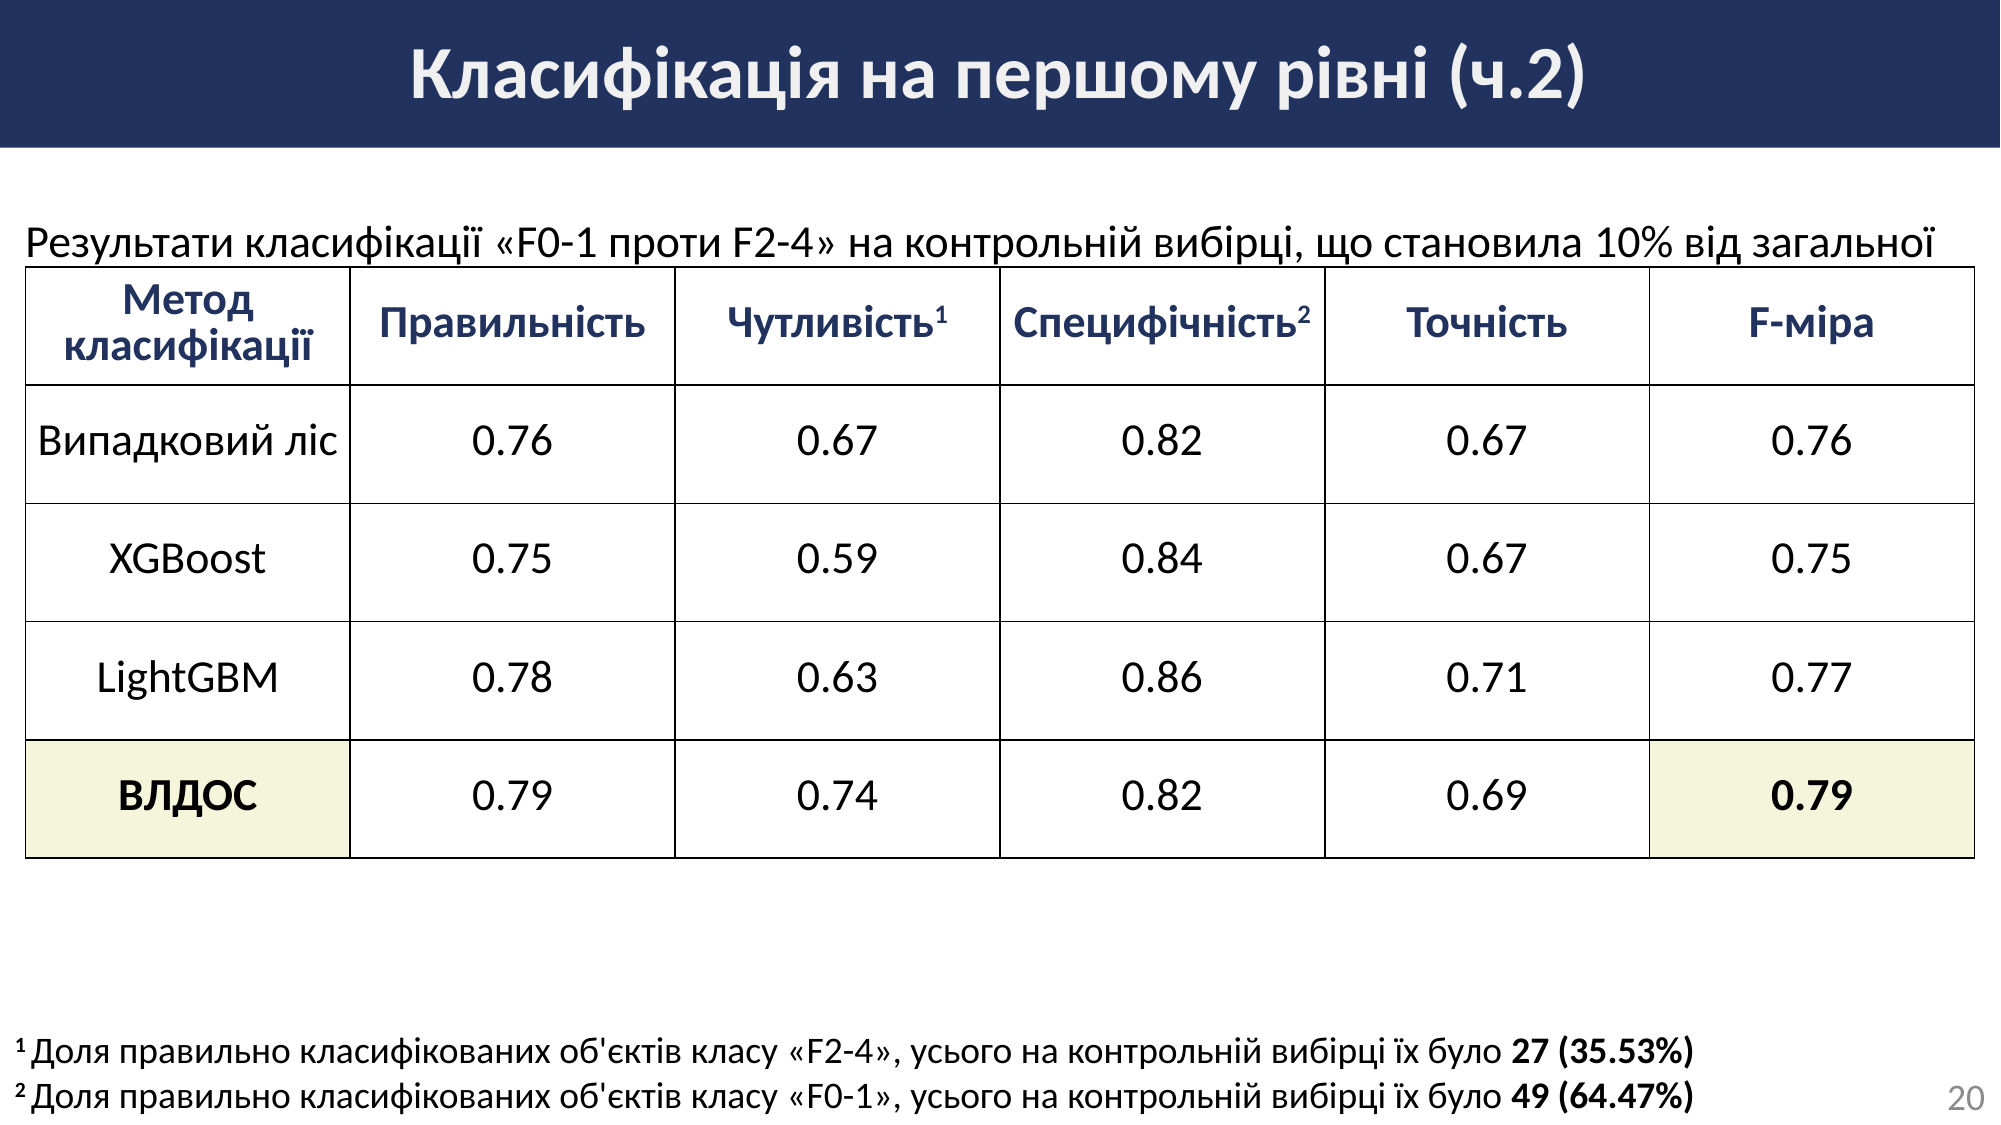

# Класифікація на першому рівні (ч.2)
Результати класифікації «F0-1 проти F2-4» на контрольній вибірці, що становила 10% від загальної
| Метод класифікації | Правильність | Чутливість1 | Специфічність2 | Точність | F-міра |
| --- | --- | --- | --- | --- | --- |
| Випадковий ліс | 0.76 | 0.67 | 0.82 | 0.67 | 0.76 |
| XGBoost | 0.75 | 0.59 | 0.84 | 0.67 | 0.75 |
| LightGBM | 0.78 | 0.63 | 0.86 | 0.71 | 0.77 |
| ВЛДОС | 0.79 | 0.74 | 0.82 | 0.69 | 0.79 |
1 Доля правильно класифікованих об'єктів класу «F2-4», усього на контрольній вибірці їх було 27 (35.53%)
2 Доля правильно класифікованих об'єктів класу «F0-1», усього на контрольній вибірці їх було 49 (64.47%)
20